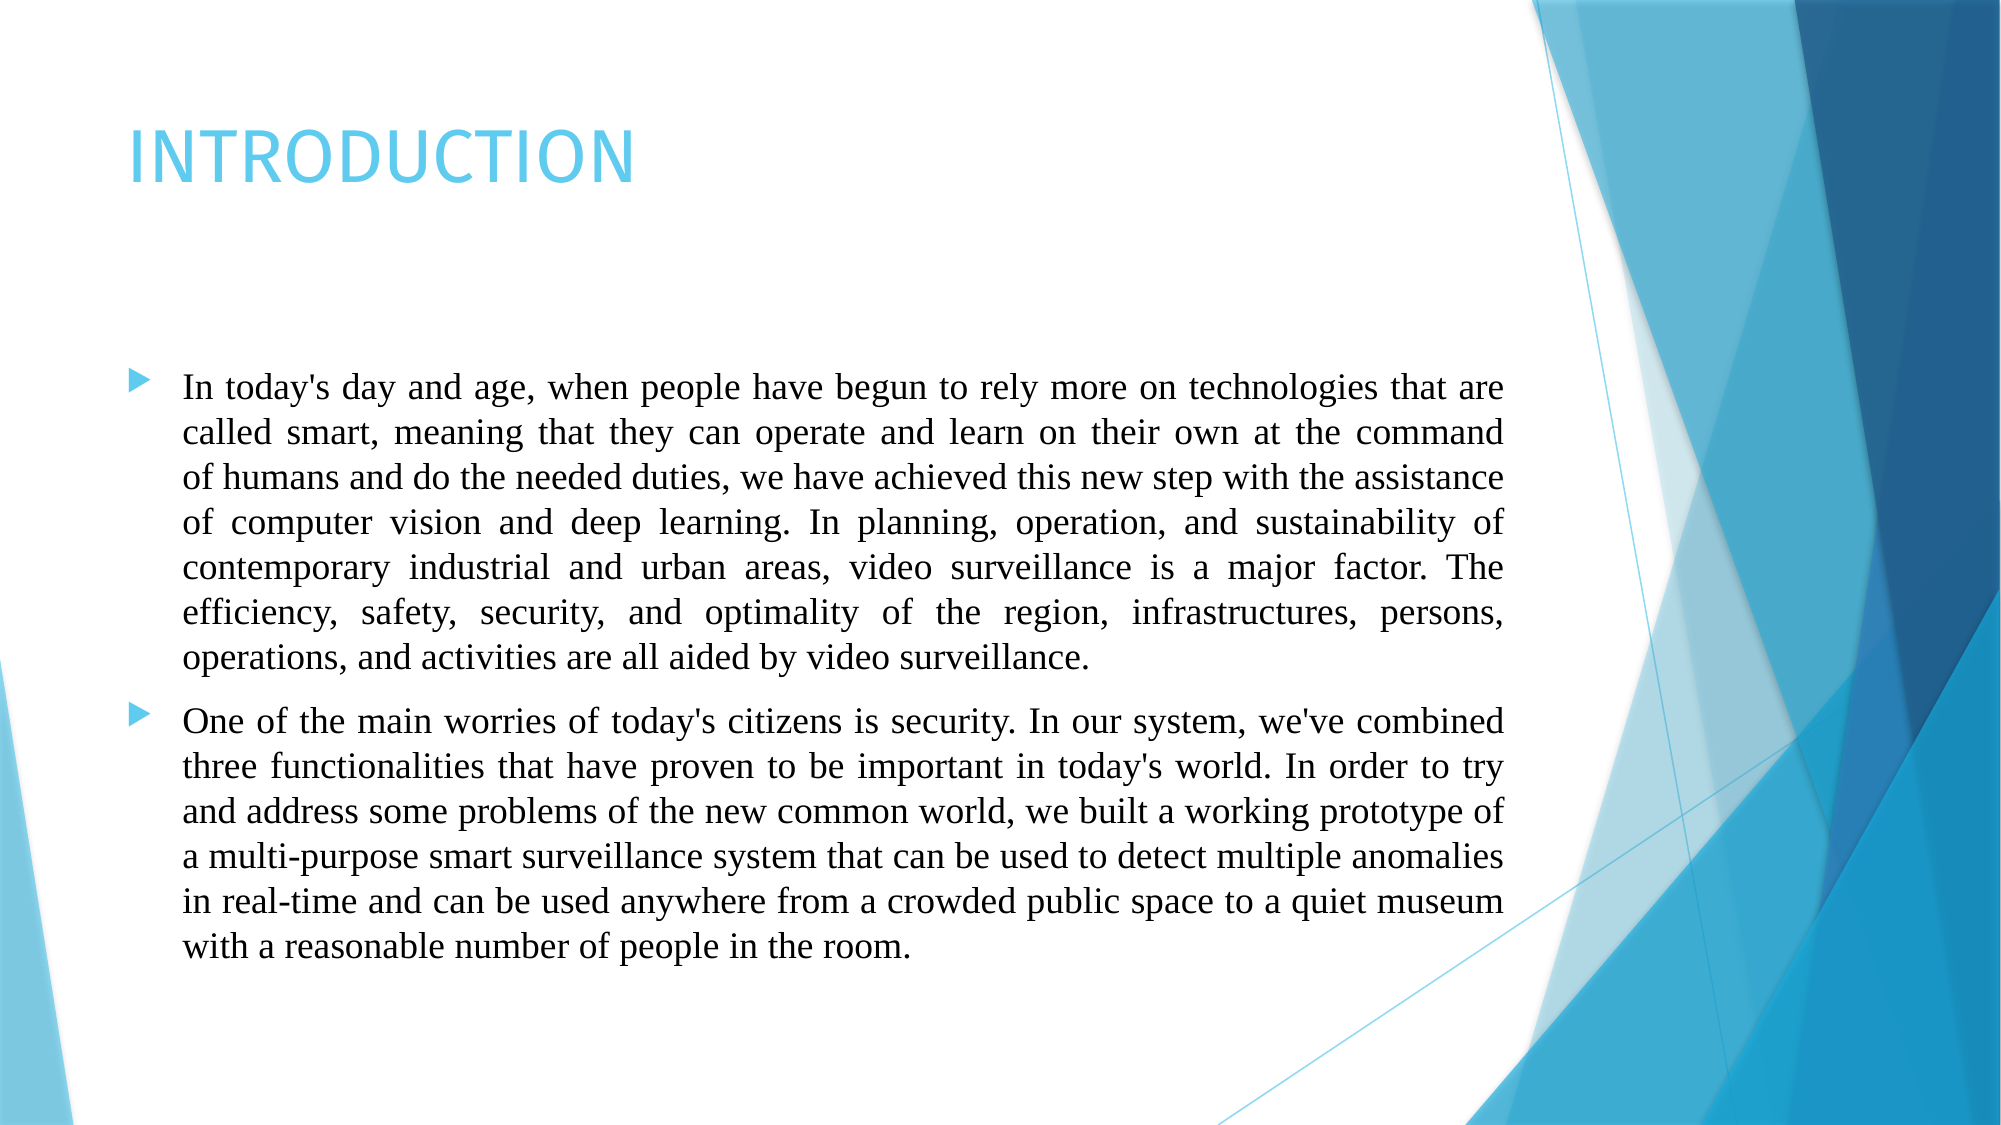

# INTRODUCTION
In today's day and age, when people have begun to rely more on technologies that are called smart, meaning that they can operate and learn on their own at the command of humans and do the needed duties, we have achieved this new step with the assistance of computer vision and deep learning. In planning, operation, and sustainability of contemporary industrial and urban areas, video surveillance is a major factor. The efficiency, safety, security, and optimality of the region, infrastructures, persons, operations, and activities are all aided by video surveillance.
One of the main worries of today's citizens is security. In our system, we've combined three functionalities that have proven to be important in today's world. In order to try and address some problems of the new common world, we built a working prototype of a multi-purpose smart surveillance system that can be used to detect multiple anomalies in real-time and can be used anywhere from a crowded public space to a quiet museum with a reasonable number of people in the room.